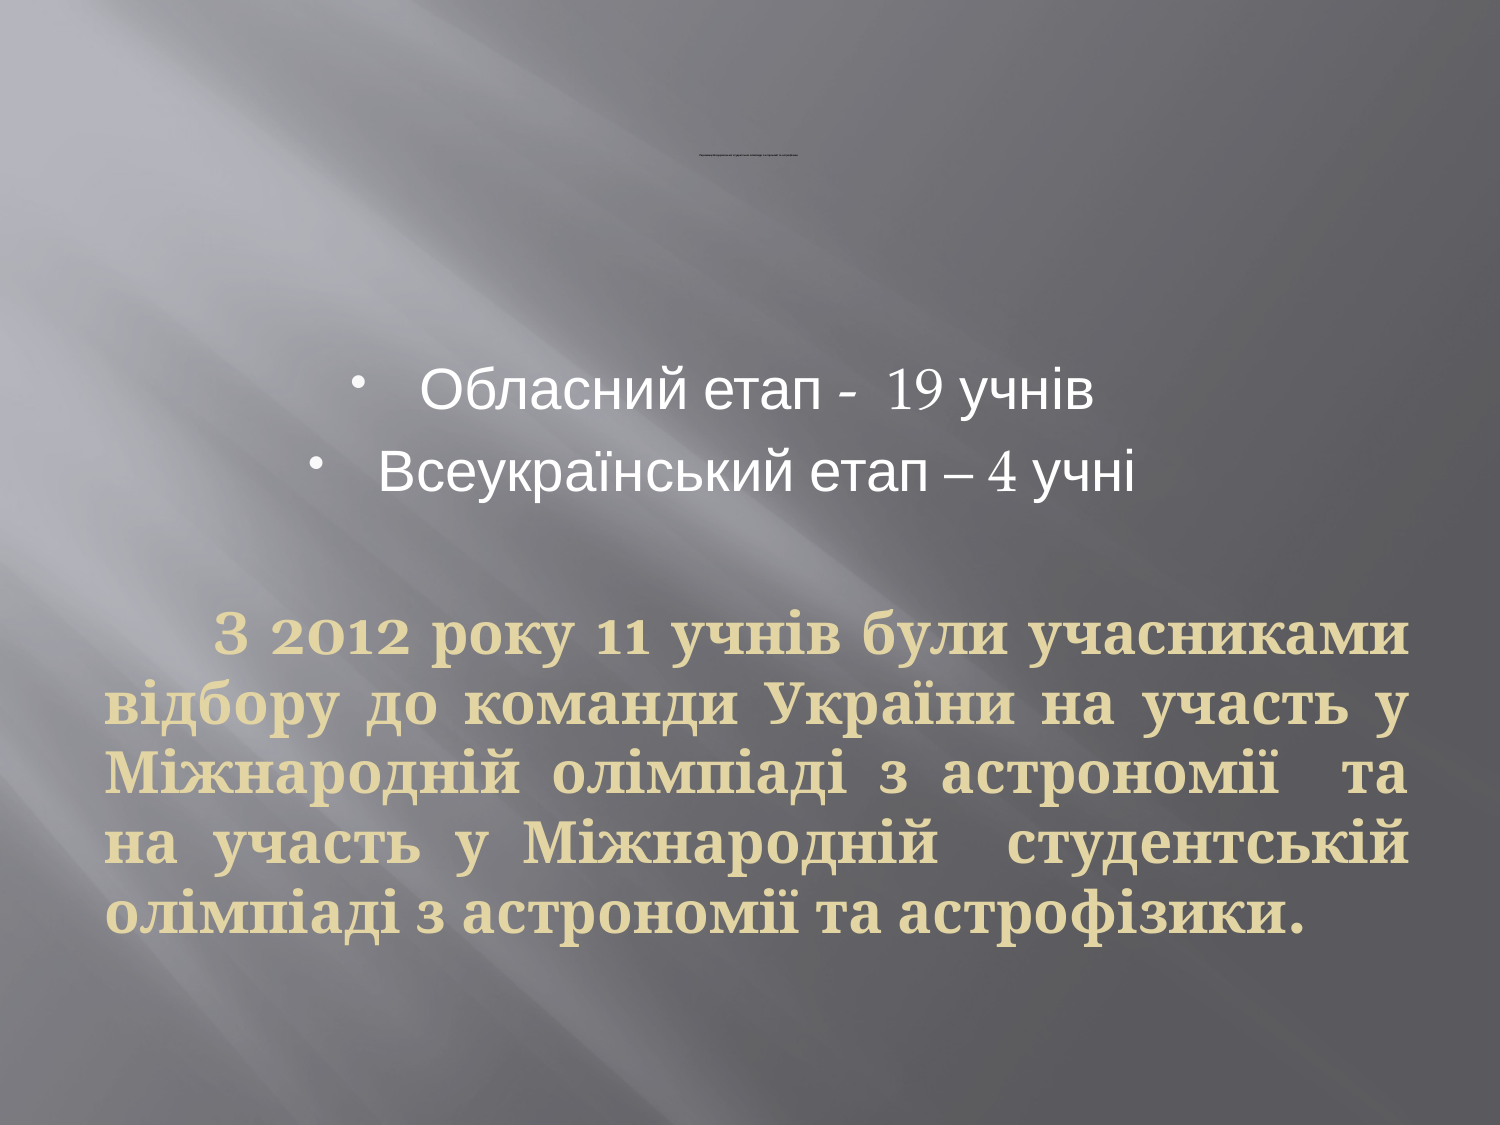

# Переможці Всеукраїнської студентської олімпіади з астрономії та астрофізики

Обласний етап -  19 учнів
Всеукраїнський етап – 4 учні

         З 2012 року 11 учнів були учасниками відбору до команди України на участь у Міжнародній олімпіаді з астрономії  та на участь у Міжнародній  студентській олімпіаді з астрономії та астрофізики.